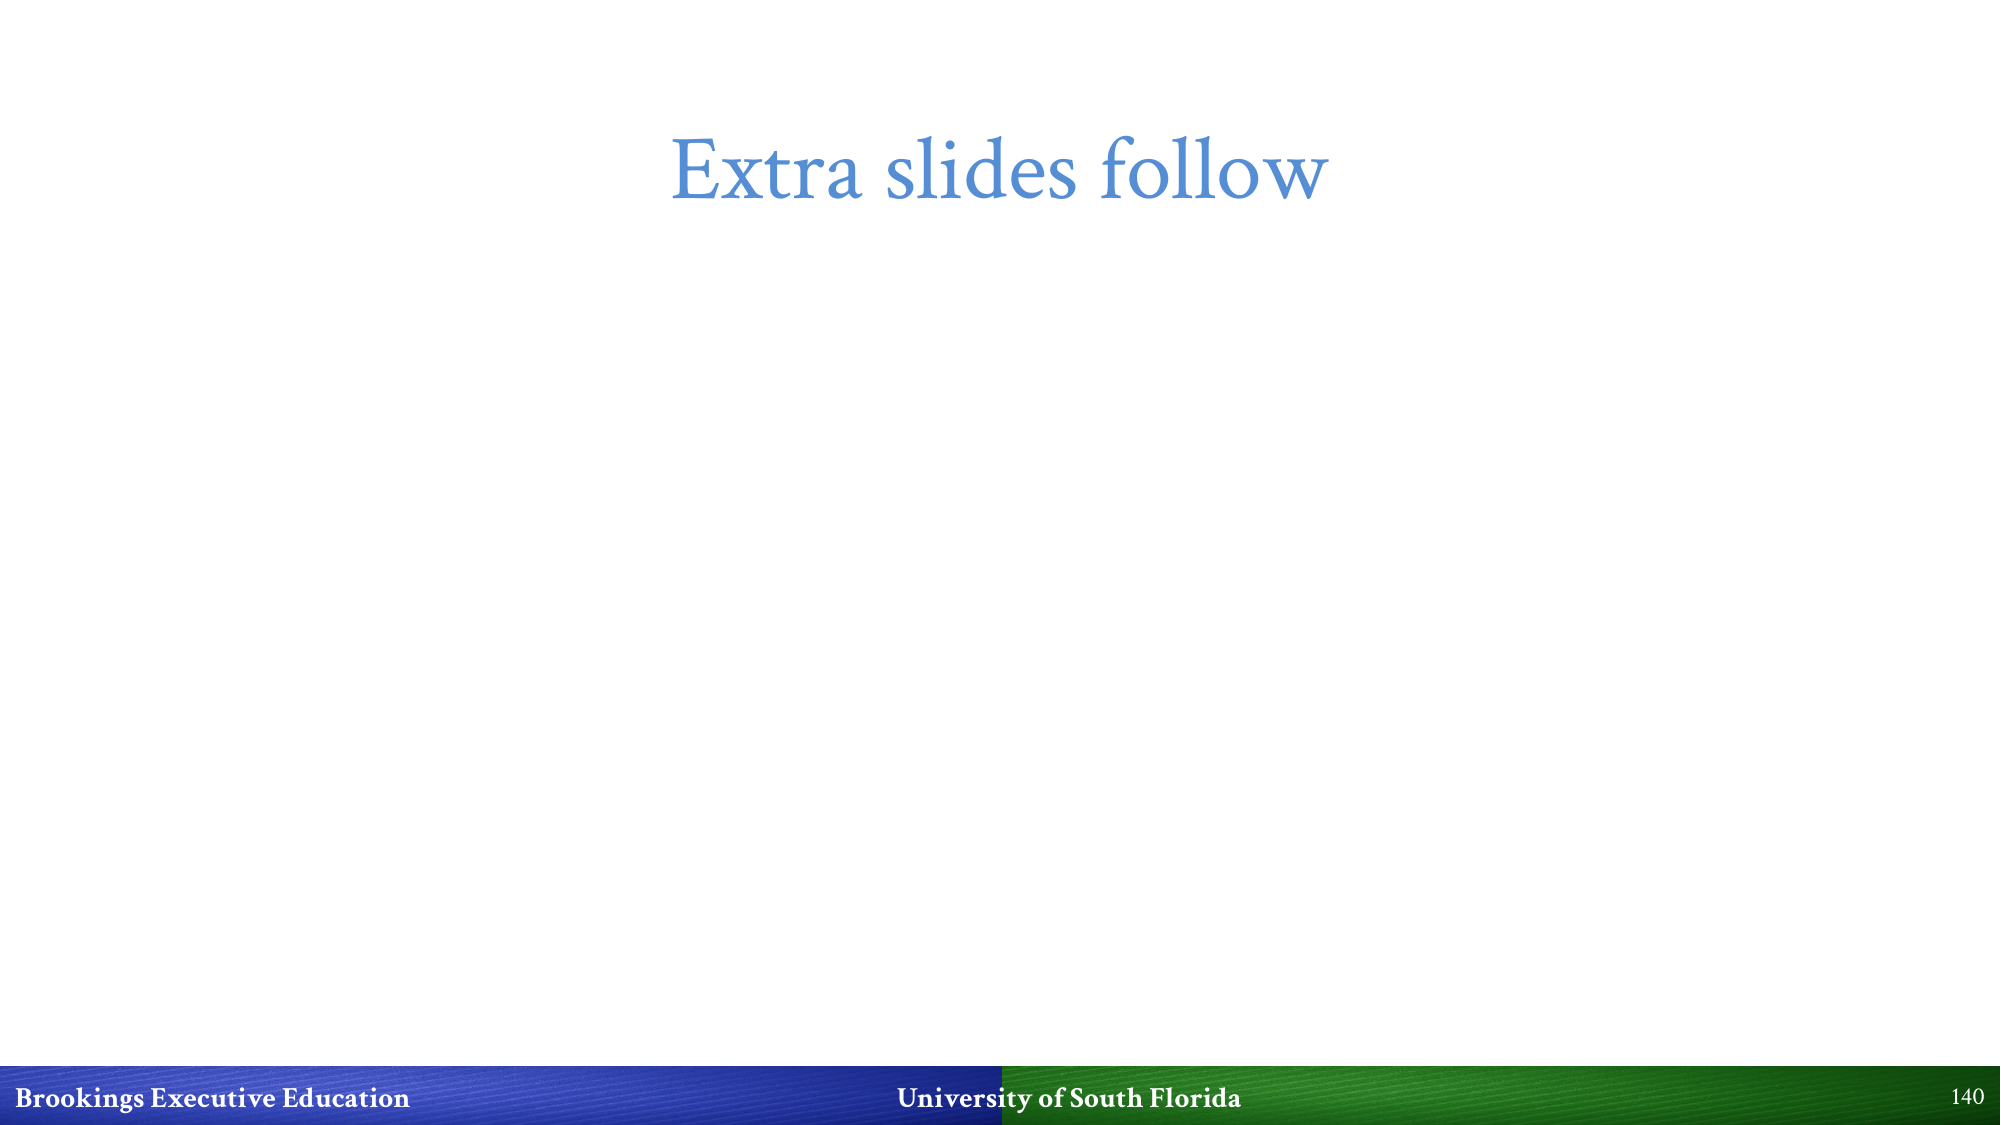

# Extra slides follow

140
Brookings Executive Education                              		                University of South Florida